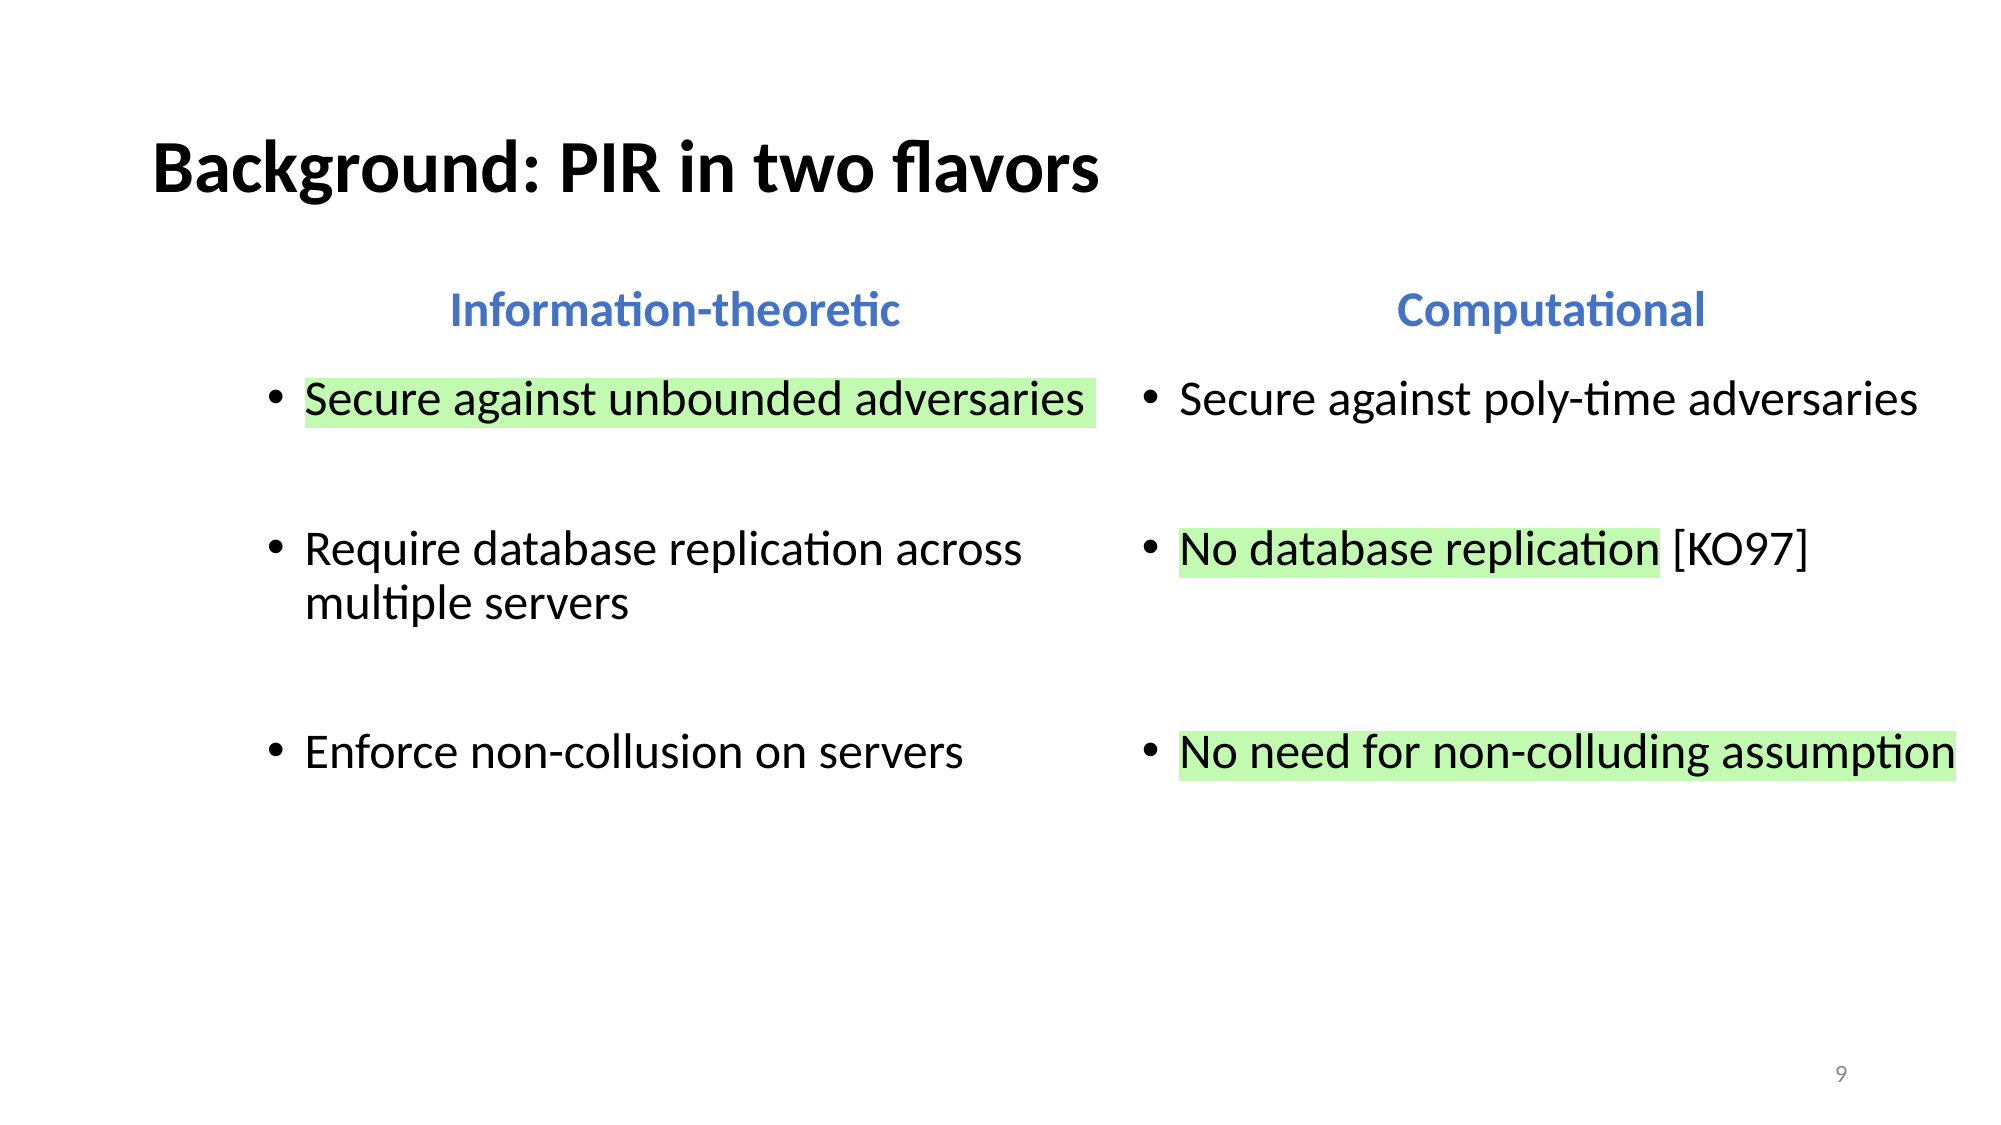

# Background: PIR in two flavors
Information-theoretic
Computational
Secure against unbounded adversaries

Require database replication across multiple servers

Enforce non-collusion on servers

Secure against poly-time adversaries

No database replication [KO97]

No need for non-colluding assumption
9